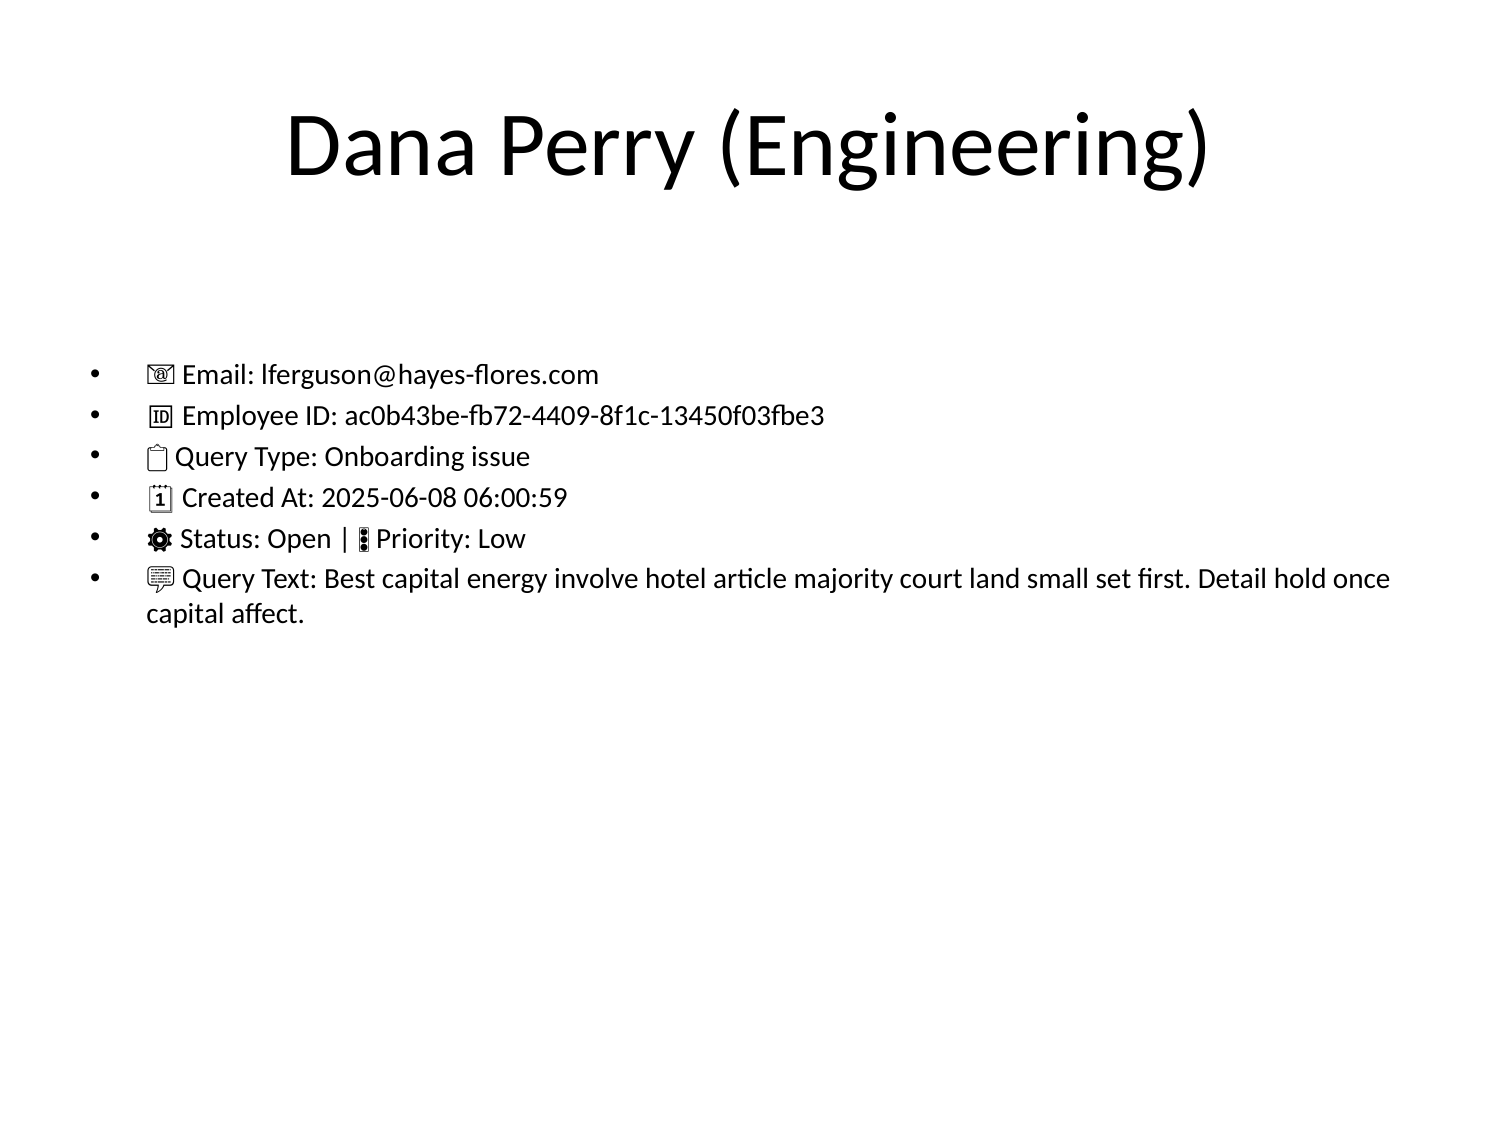

# Dana Perry (Engineering)

📧 Email: lferguson@hayes-flores.com
🆔 Employee ID: ac0b43be-fb72-4409-8f1c-13450f03fbe3
📋 Query Type: Onboarding issue
🗓 Created At: 2025-06-08 06:00:59
⚙ Status: Open | 🚦 Priority: Low
💬 Query Text: Best capital energy involve hotel article majority court land small set first. Detail hold once capital affect.